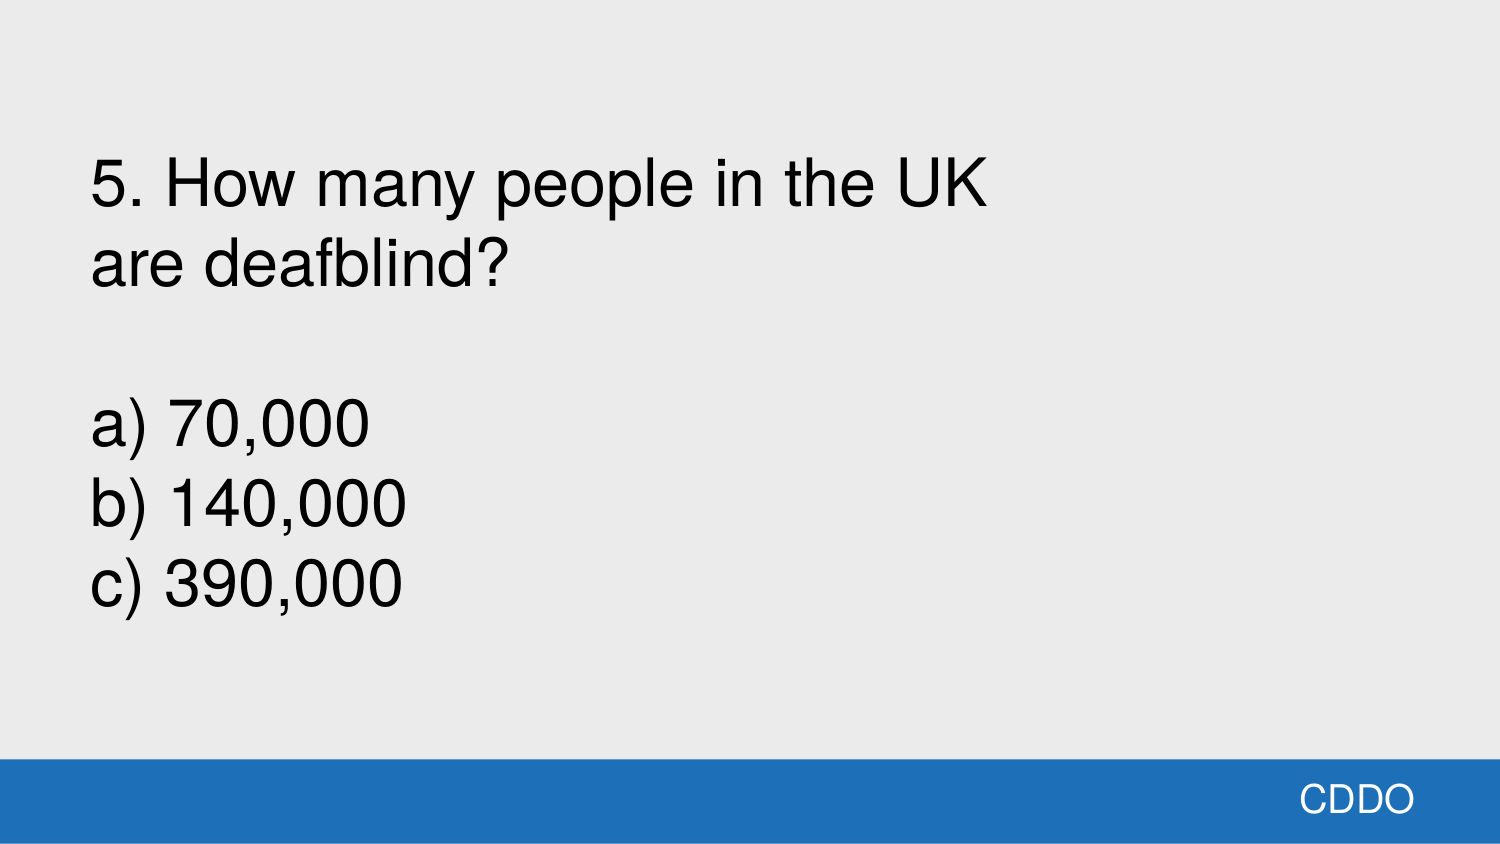

5. How many people in the UK
are deafblind?

a) 70,000
b) 140,000
c) 390,000